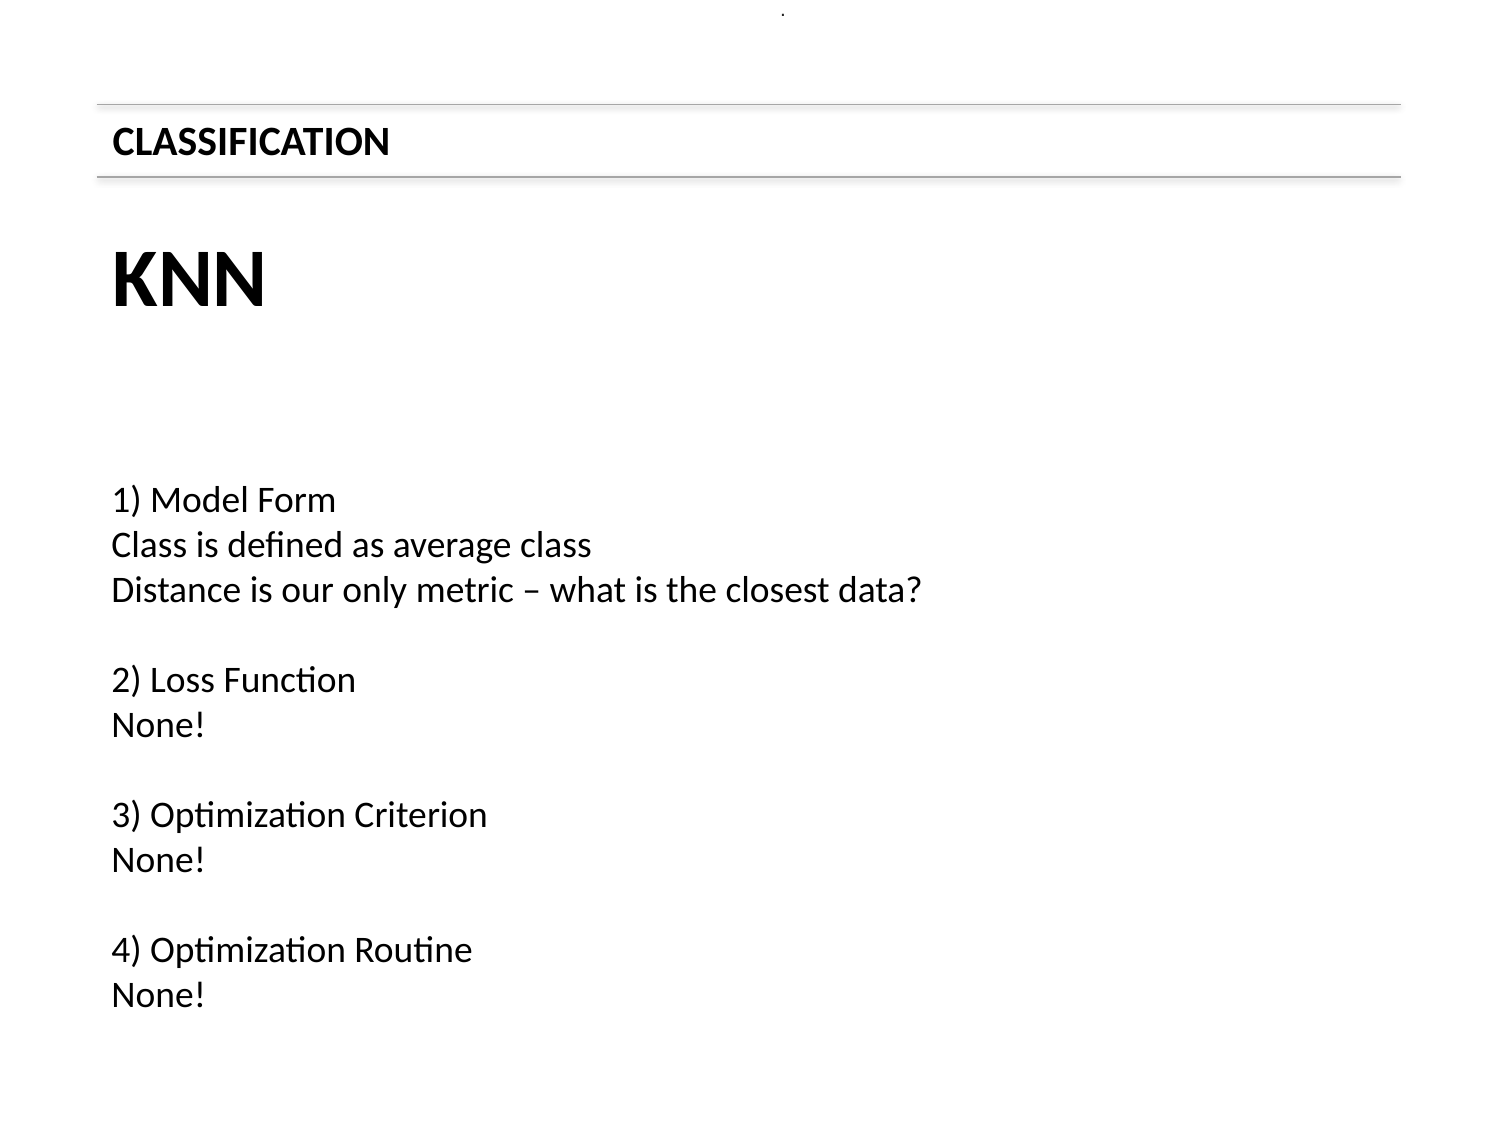

.

CLASSIFICATION
KNN
1) Model Form
Class is defined as average class
Distance is our only metric – what is the closest data?

2) Loss Function
None!

3) Optimization Criterion
None!

4) Optimization Routine
None!